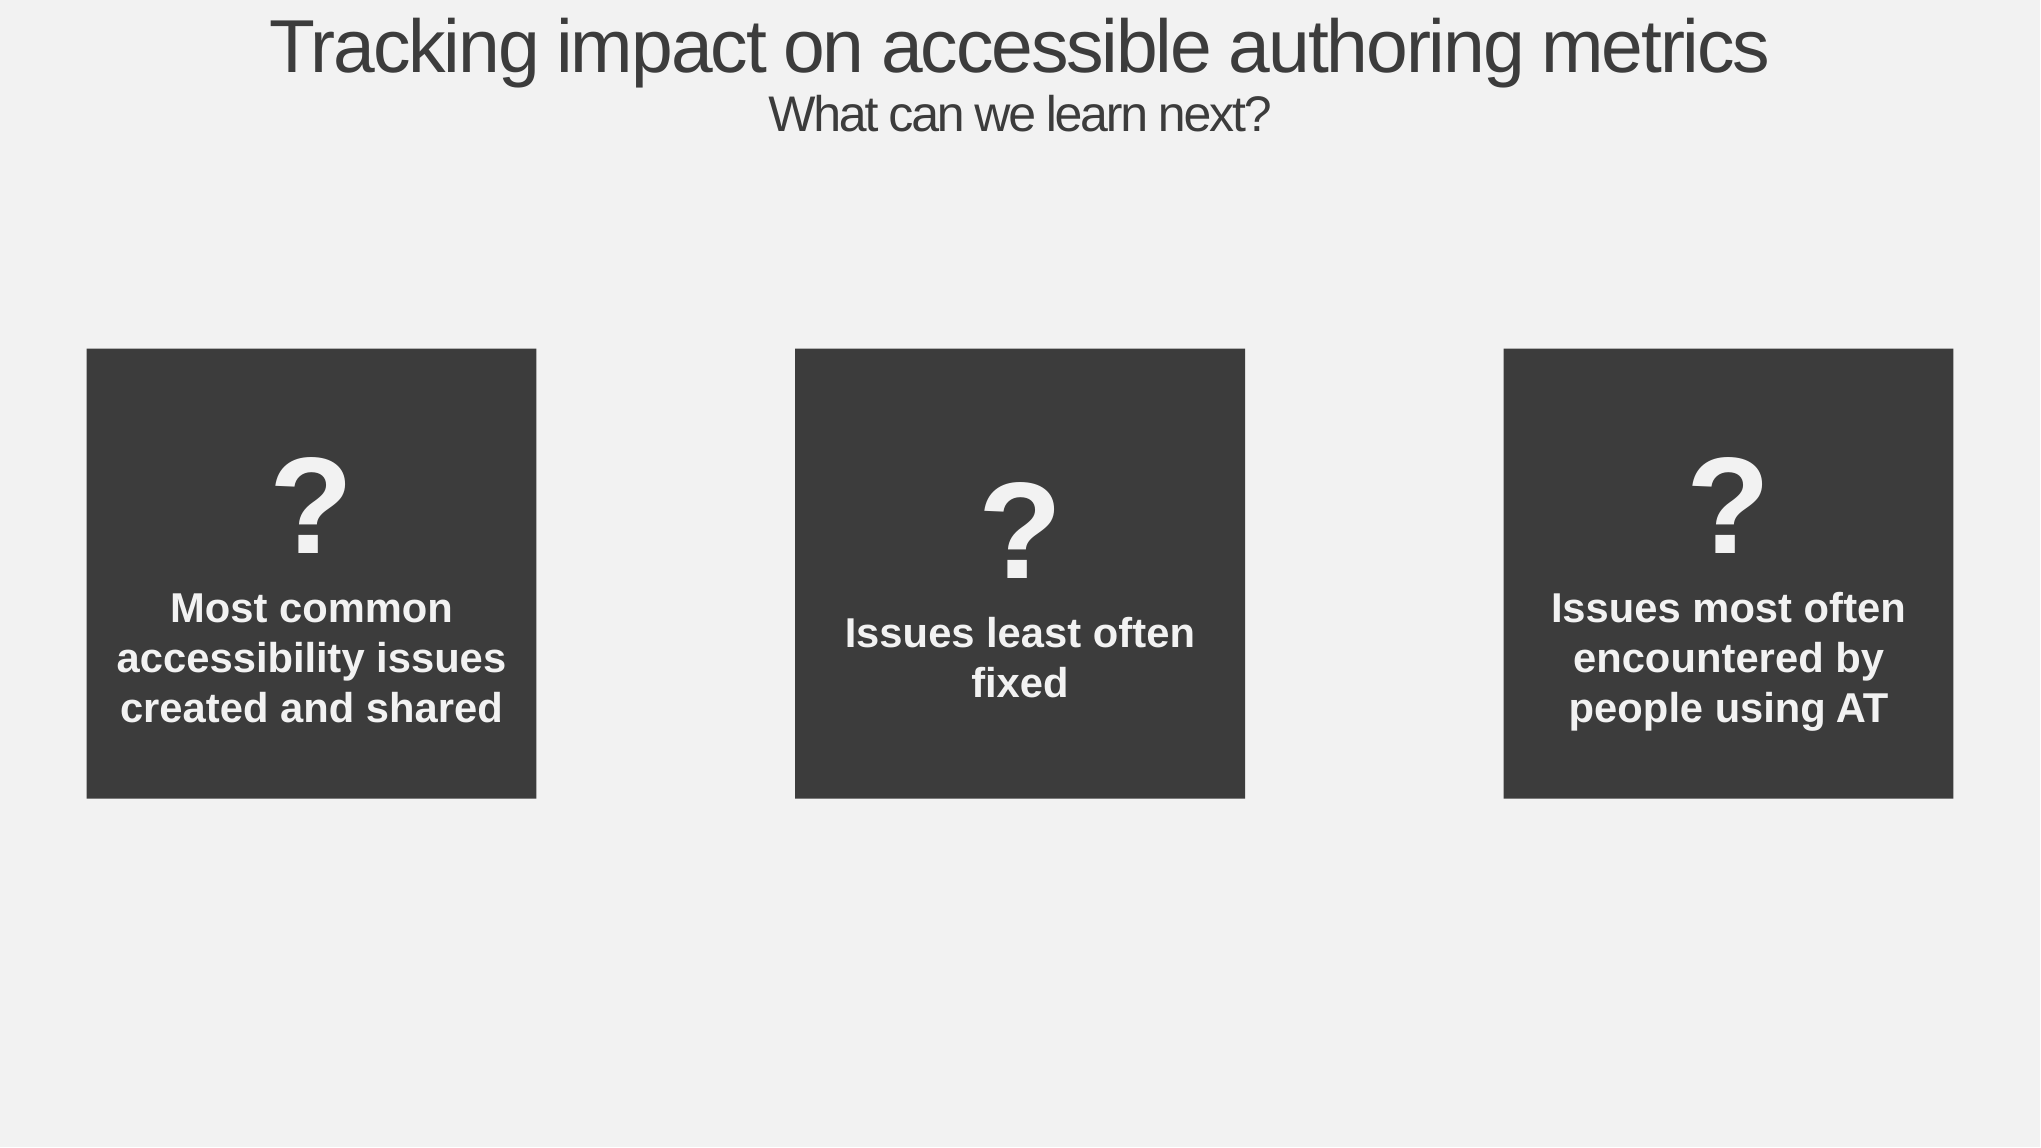

# Tracking impact on accessible authoring metrics What can we learn next?
?
Most common accessibility issues created and shared
?
Issues least often fixed
?
Issues most often encountered by people using AT